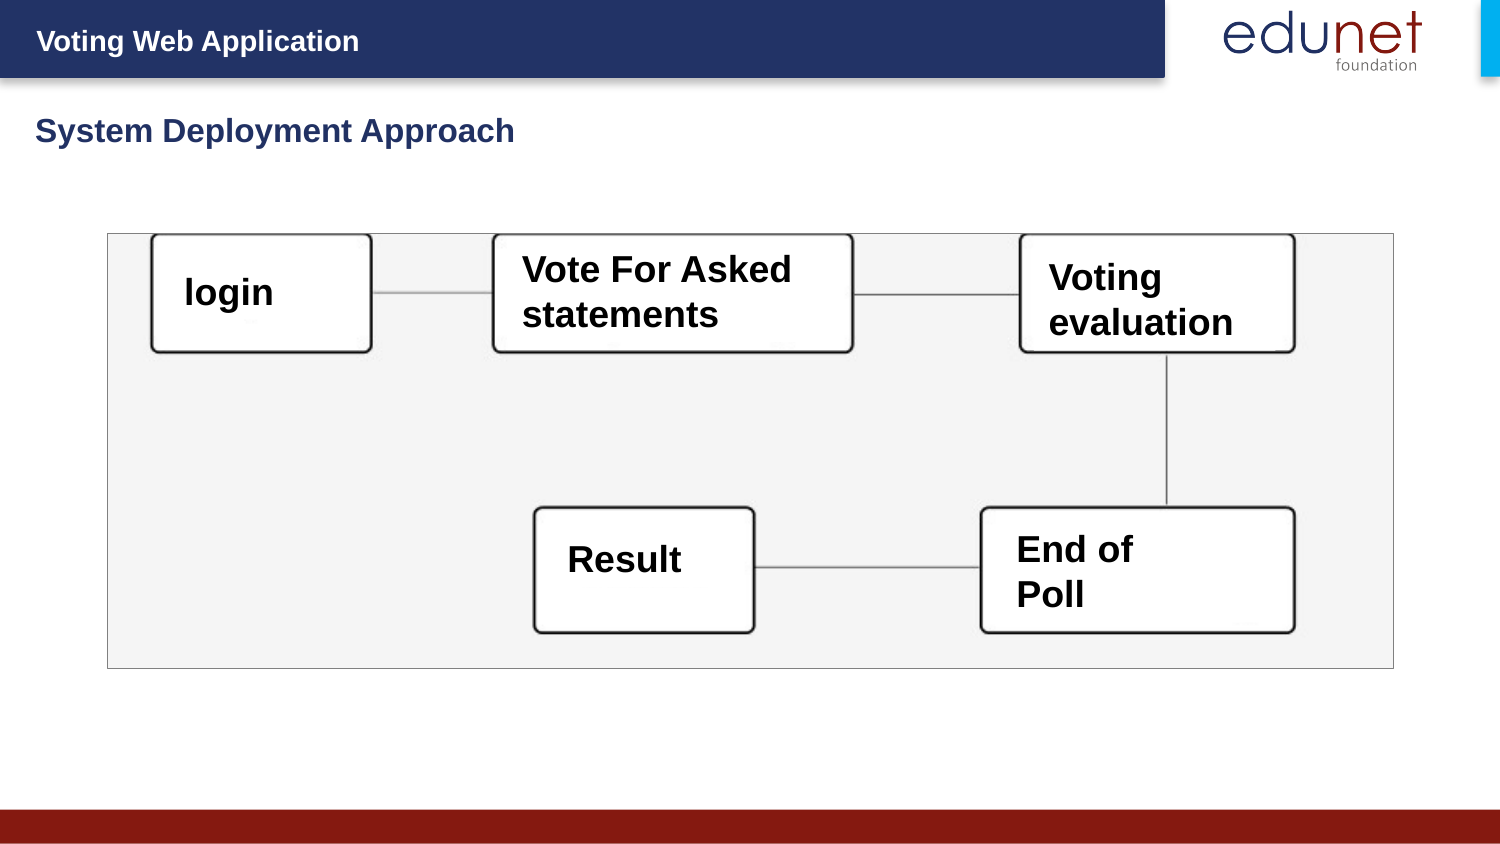

Voting Web Application
System Deployment Approach

Vote For Asked statements
Voting evaluation
login
End of
Poll
Result